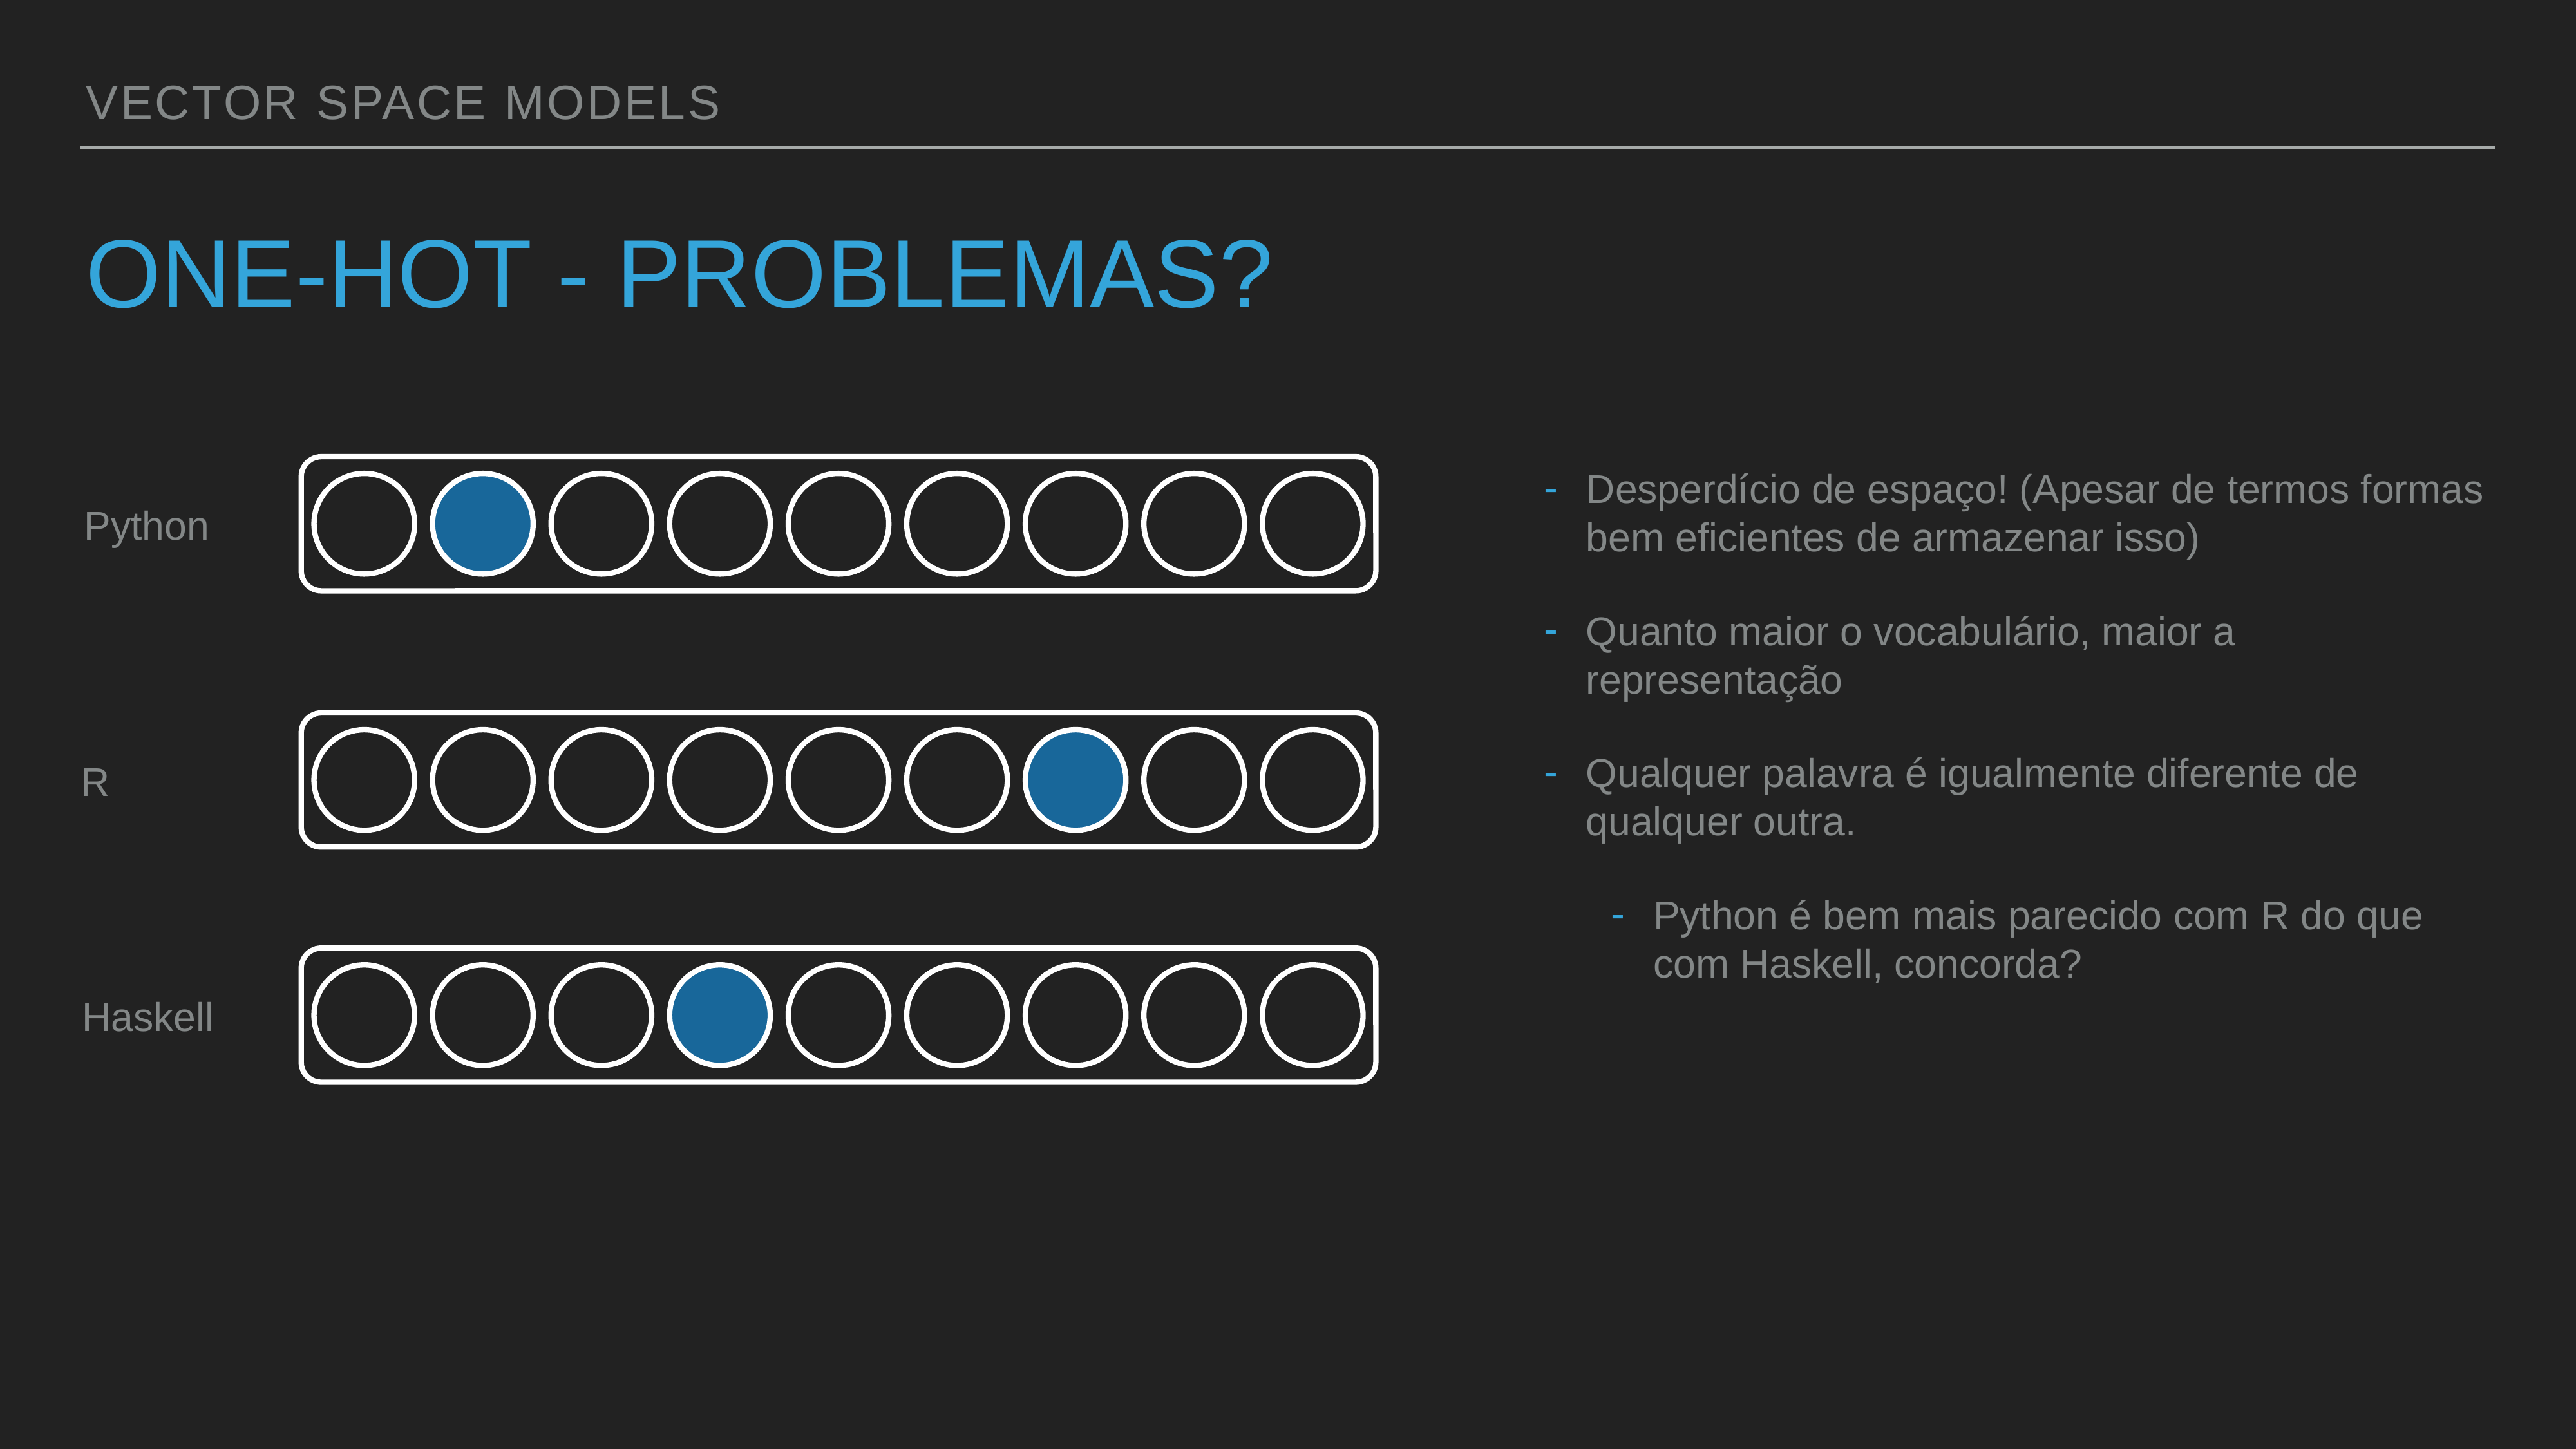

Vector space models
# One-hot - Problemas?
Desperdício de espaço! (Apesar de termos formas bem eficientes de armazenar isso)
Quanto maior o vocabulário, maior a representação
Qualquer palavra é igualmente diferente de qualquer outra.
Python é bem mais parecido com R do que com Haskell, concorda?

Python

R

Haskell